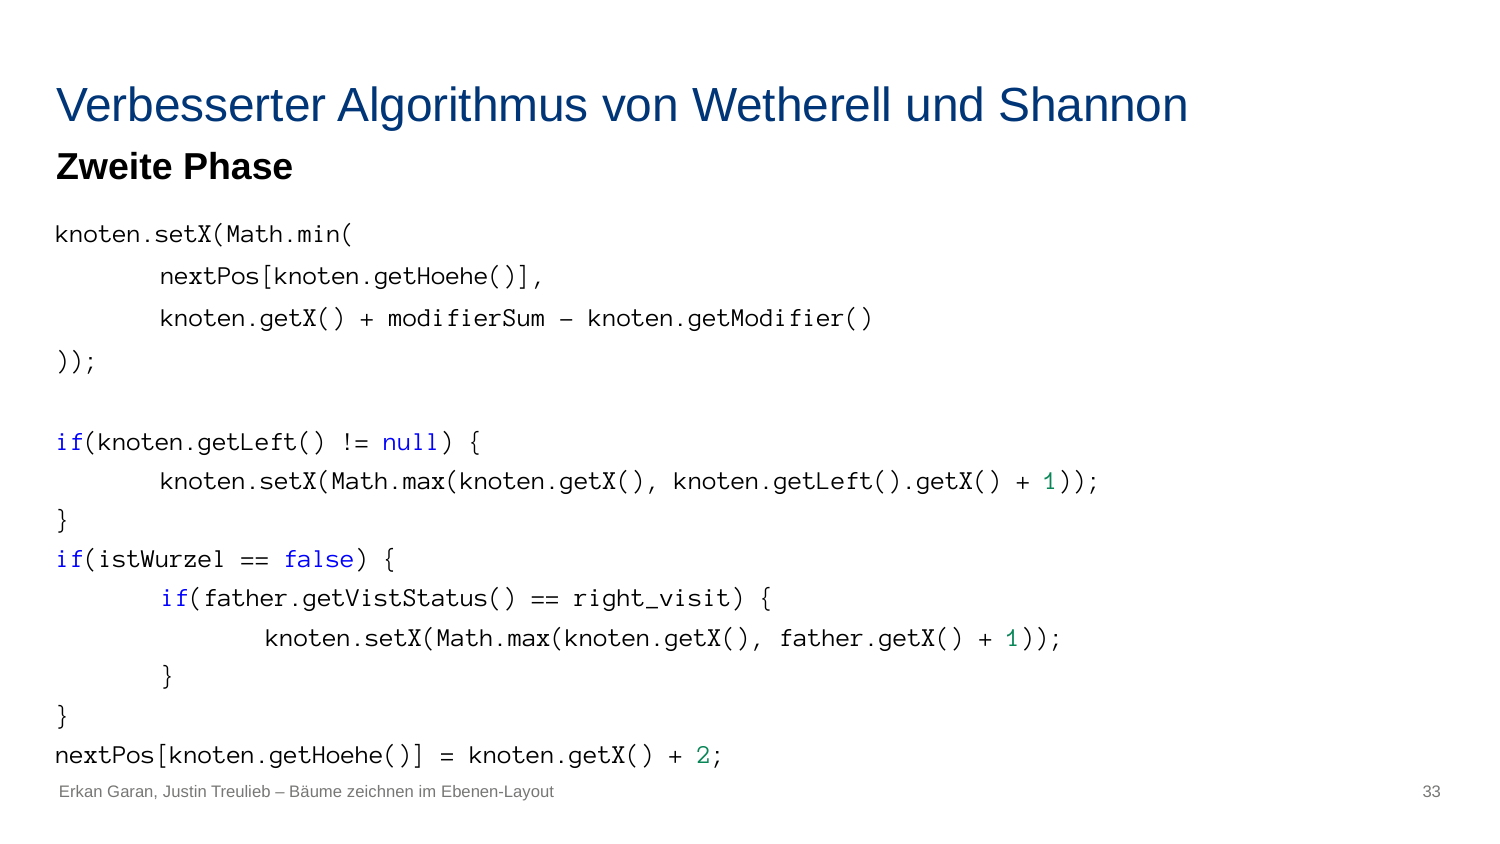

# Verbesserter Algorithmus von Wetherell und Shannon
Zweite Phase
knoten.setX(Math.min(
	nextPos[knoten.getHoehe()],
	knoten.getX() + modifierSum - knoten.getModifier()
));

if(knoten.getLeft() != null) {
	knoten.setX(Math.max(knoten.getX(), knoten.getLeft().getX() + 1));
}
if(istWurzel == false) {
	if(father.getVistStatus() == right_visit) {
		knoten.setX(Math.max(knoten.getX(), father.getX() + 1));
	}
}
nextPos[knoten.getHoehe()] = knoten.getX() + 2;

Erkan Garan, Justin Treulieb – Bäume zeichnen im Ebenen-Layout